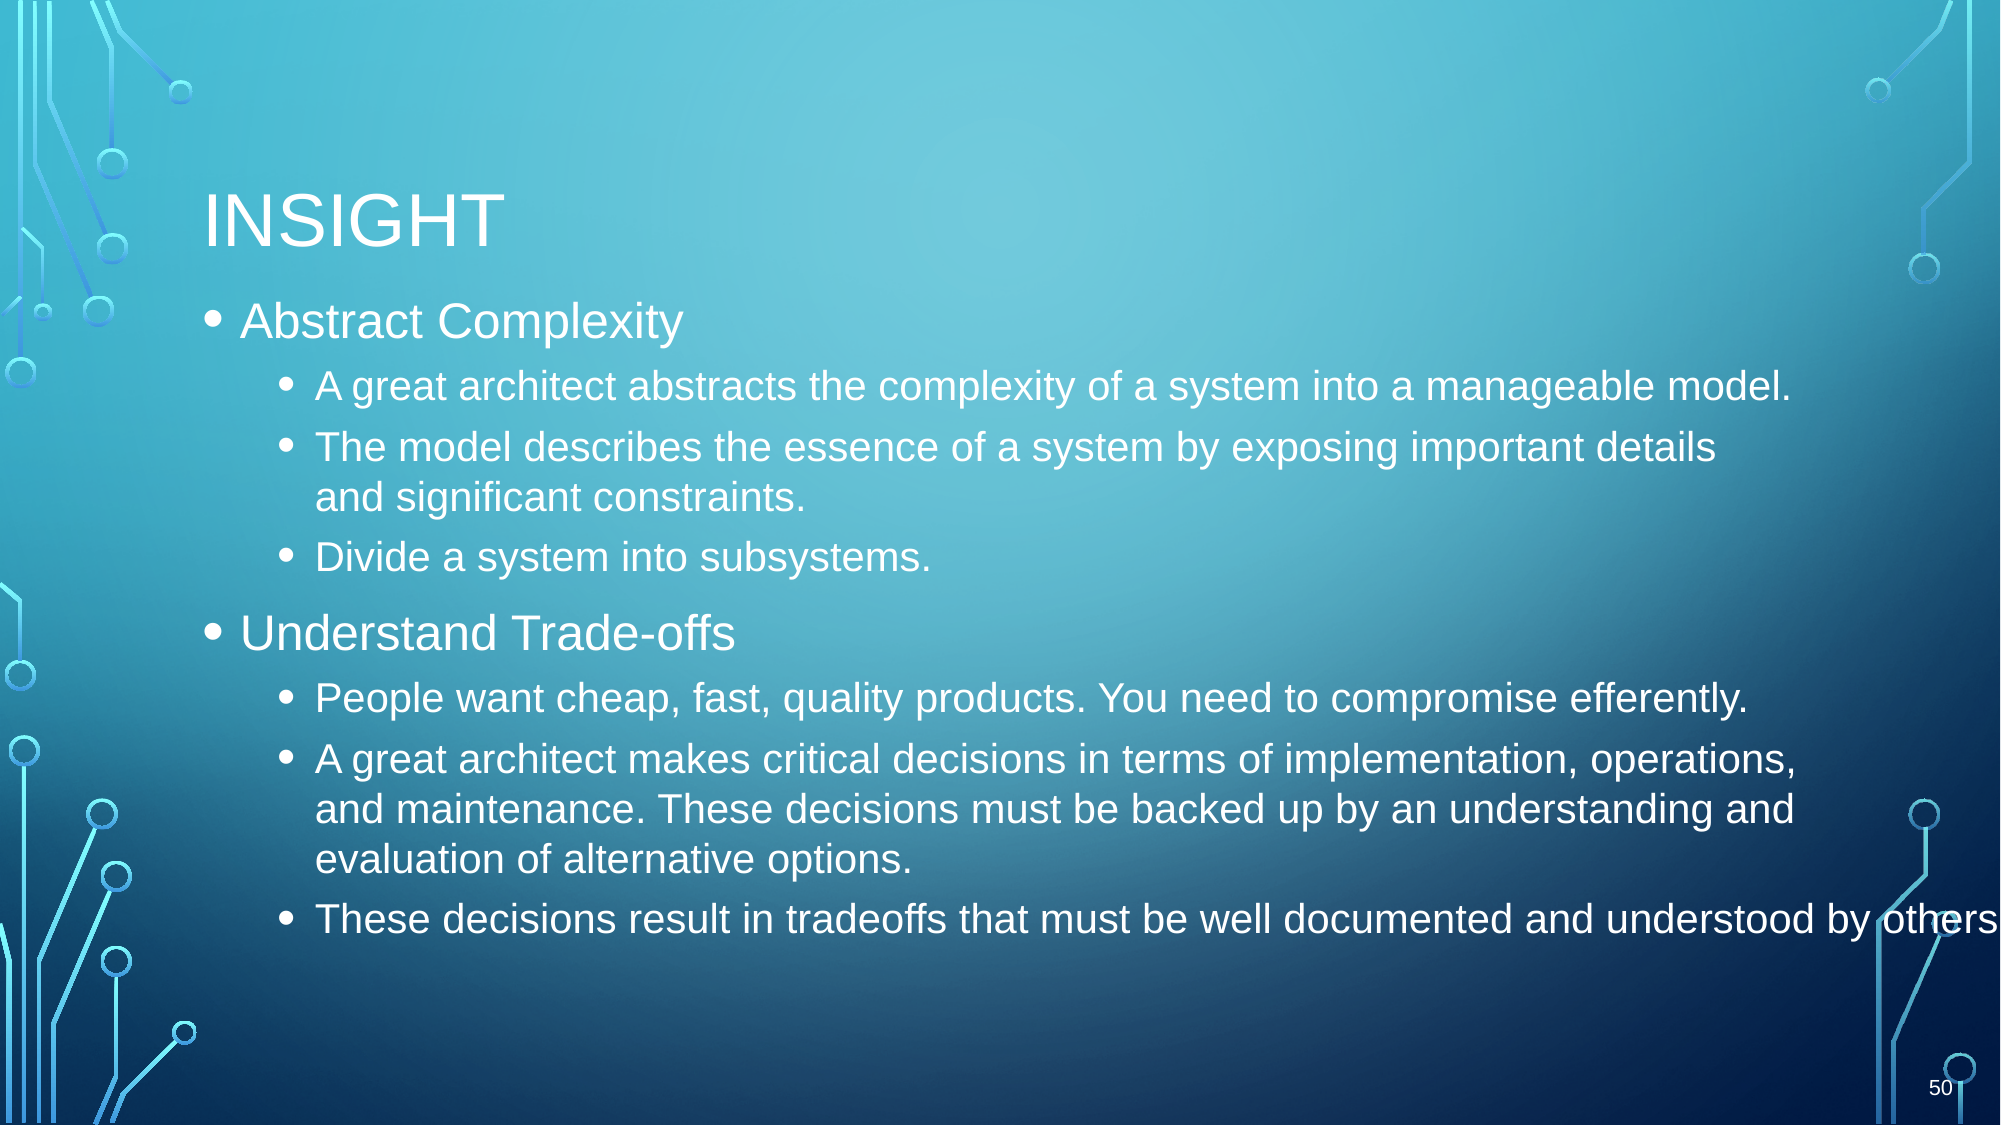

# Insight
Abstract Complexity
A great architect abstracts the complexity of a system into a manageable model.
The model describes the essence of a system by exposing important details
and significant constraints.
Divide a system into subsystems.
Understand Trade-offs
People want cheap, fast, quality products. You need to compromise efferently.
A great architect makes critical decisions in terms of implementation, operations,
and maintenance. These decisions must be backed up by an understanding and
evaluation of alternative options.
These decisions result in tradeoffs that must be well documented and understood by others.

50